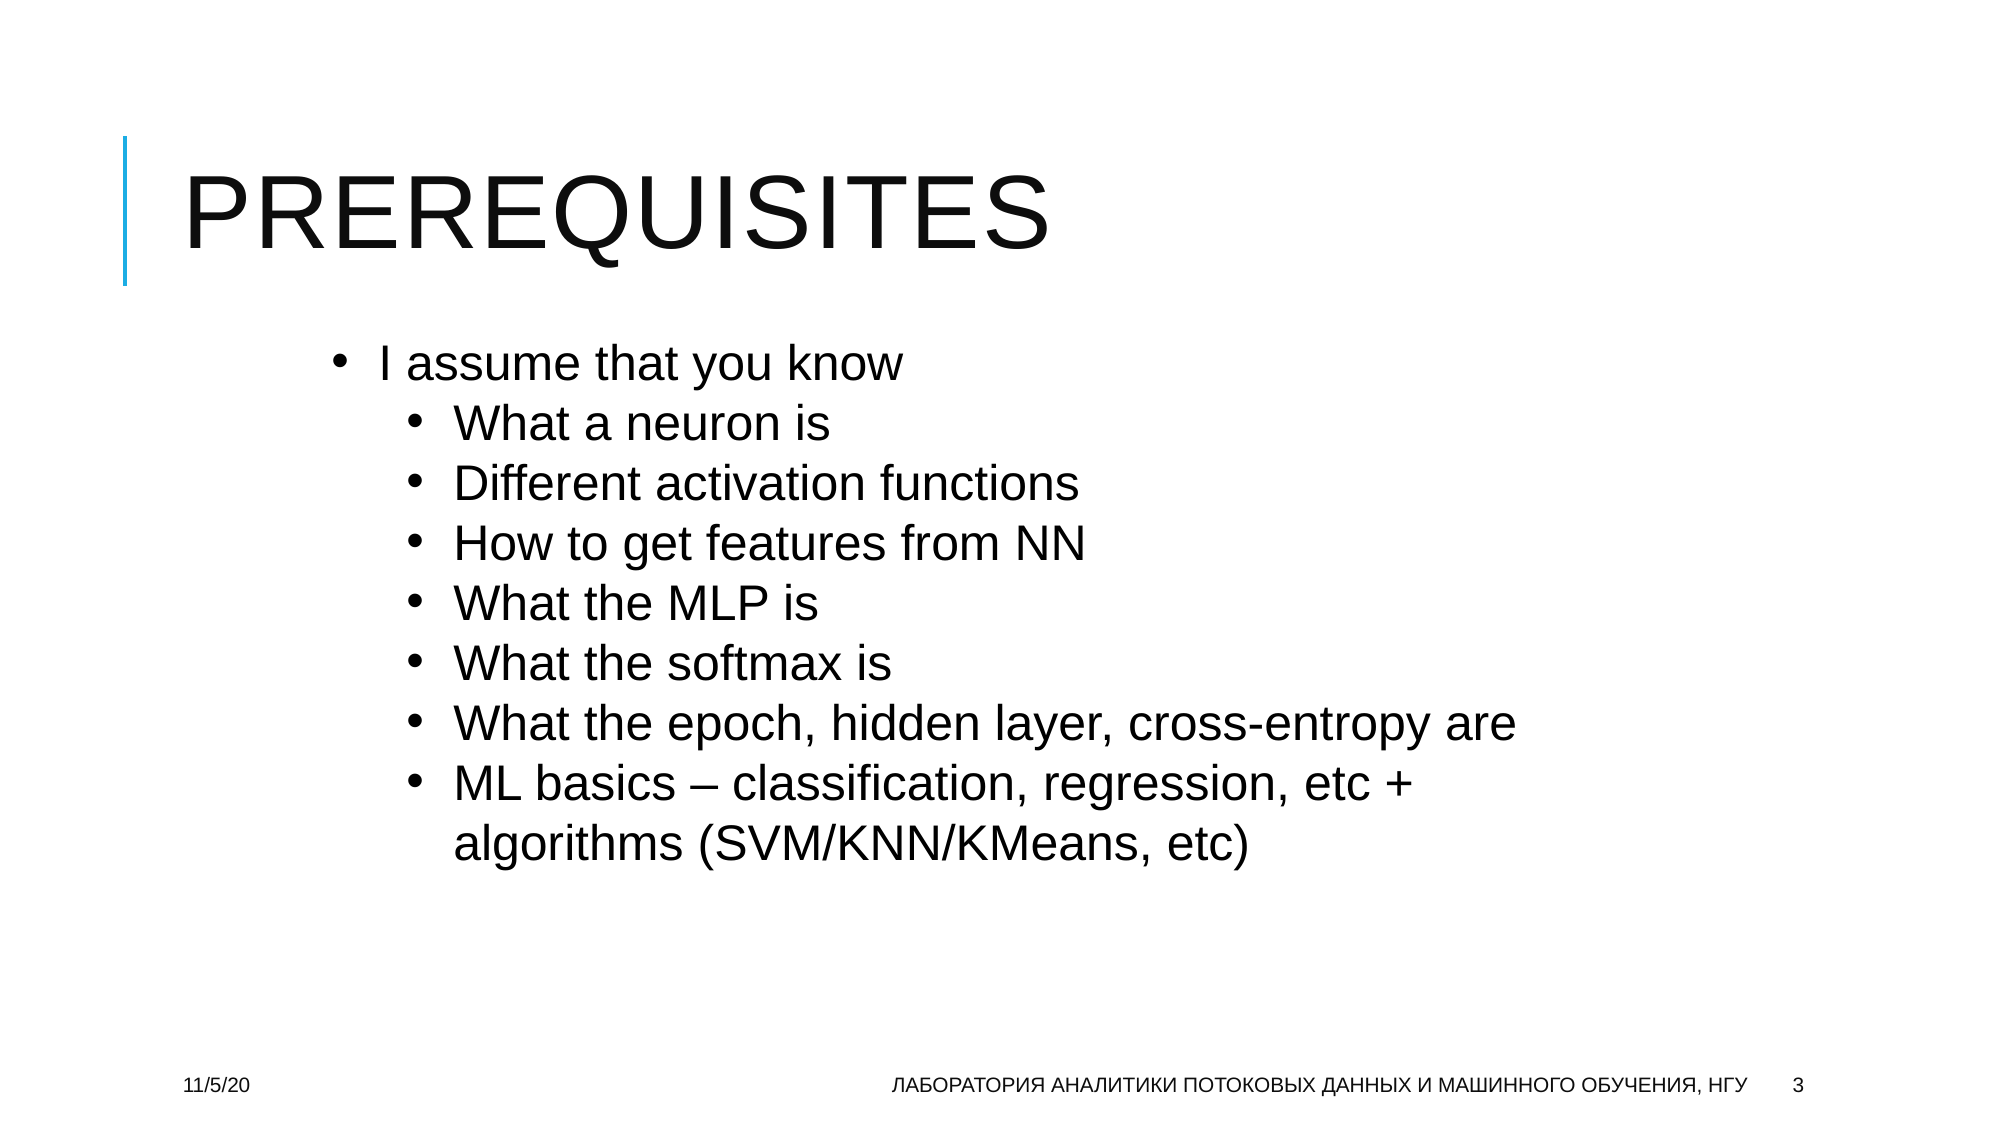

# prerequisites
I assume that you know
What a neuron is
Different activation functions
How to get features from NN
What the MLP is
What the softmax is
What the epoch, hidden layer, cross-entropy are
ML basics – classification, regression, etc + algorithms (SVM/KNN/KMeans, etc)

11/5/20
Лаборатория аналитики потоковых данных и машинного обучения, НГУ
3